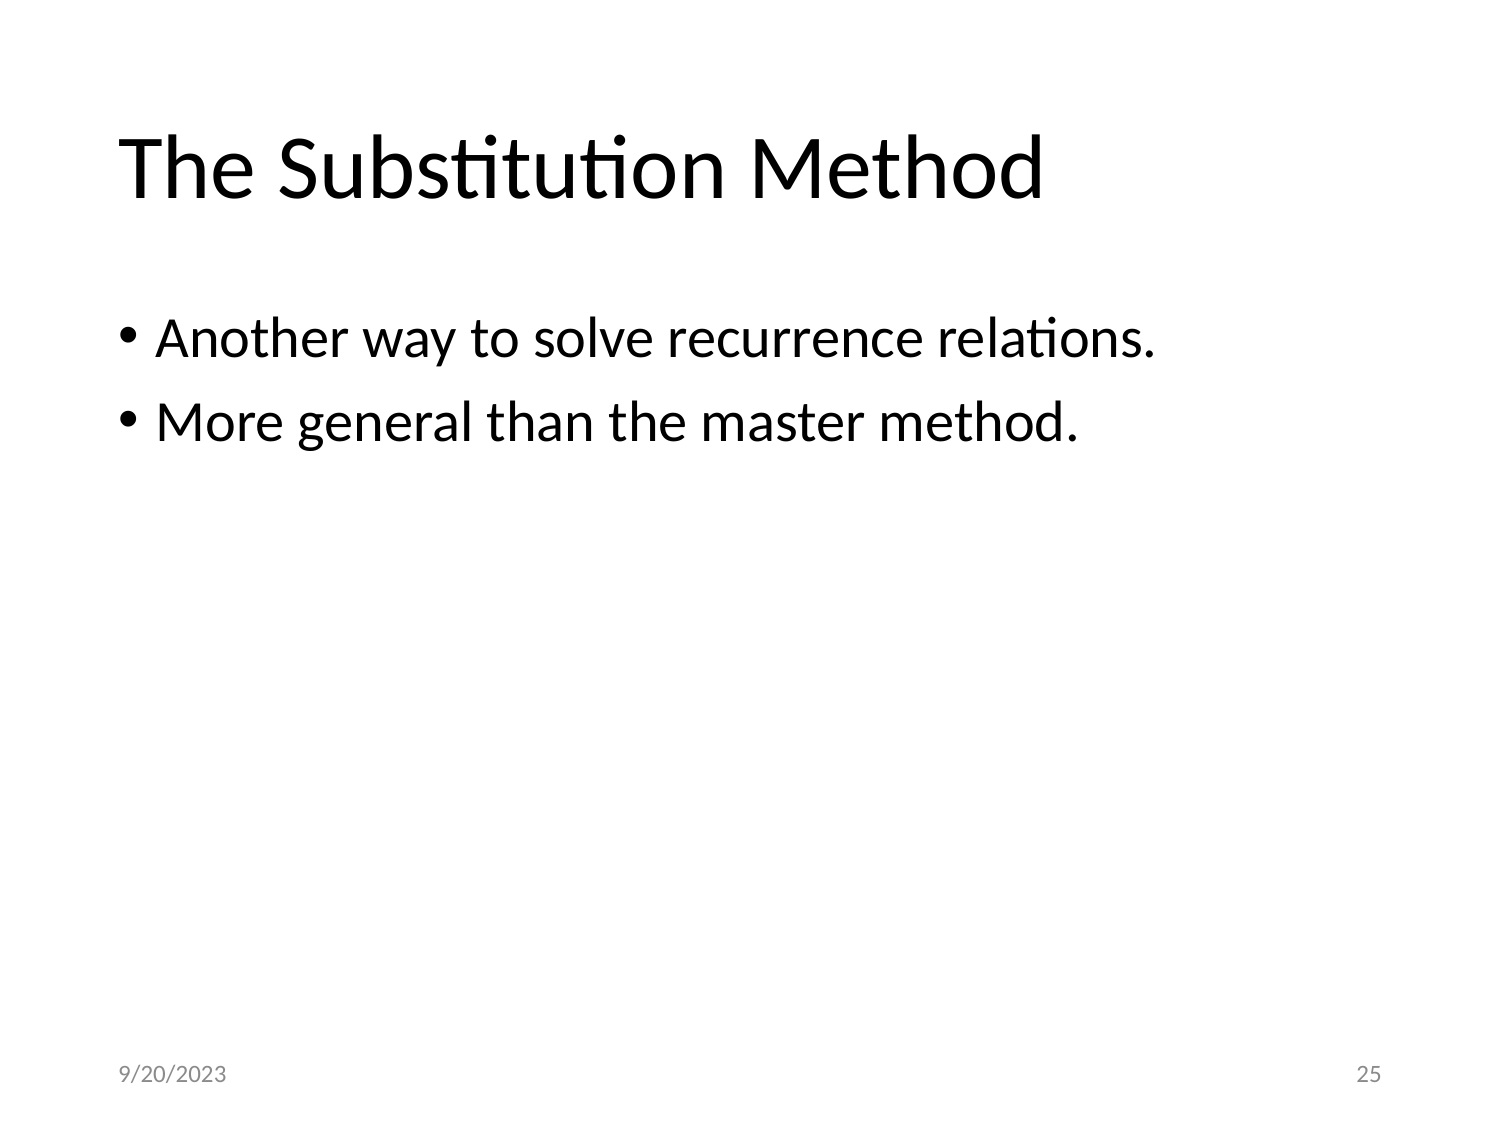

# The Substitution Method
Another way to solve recurrence relations.
More general than the master method.

9/20/2023
25